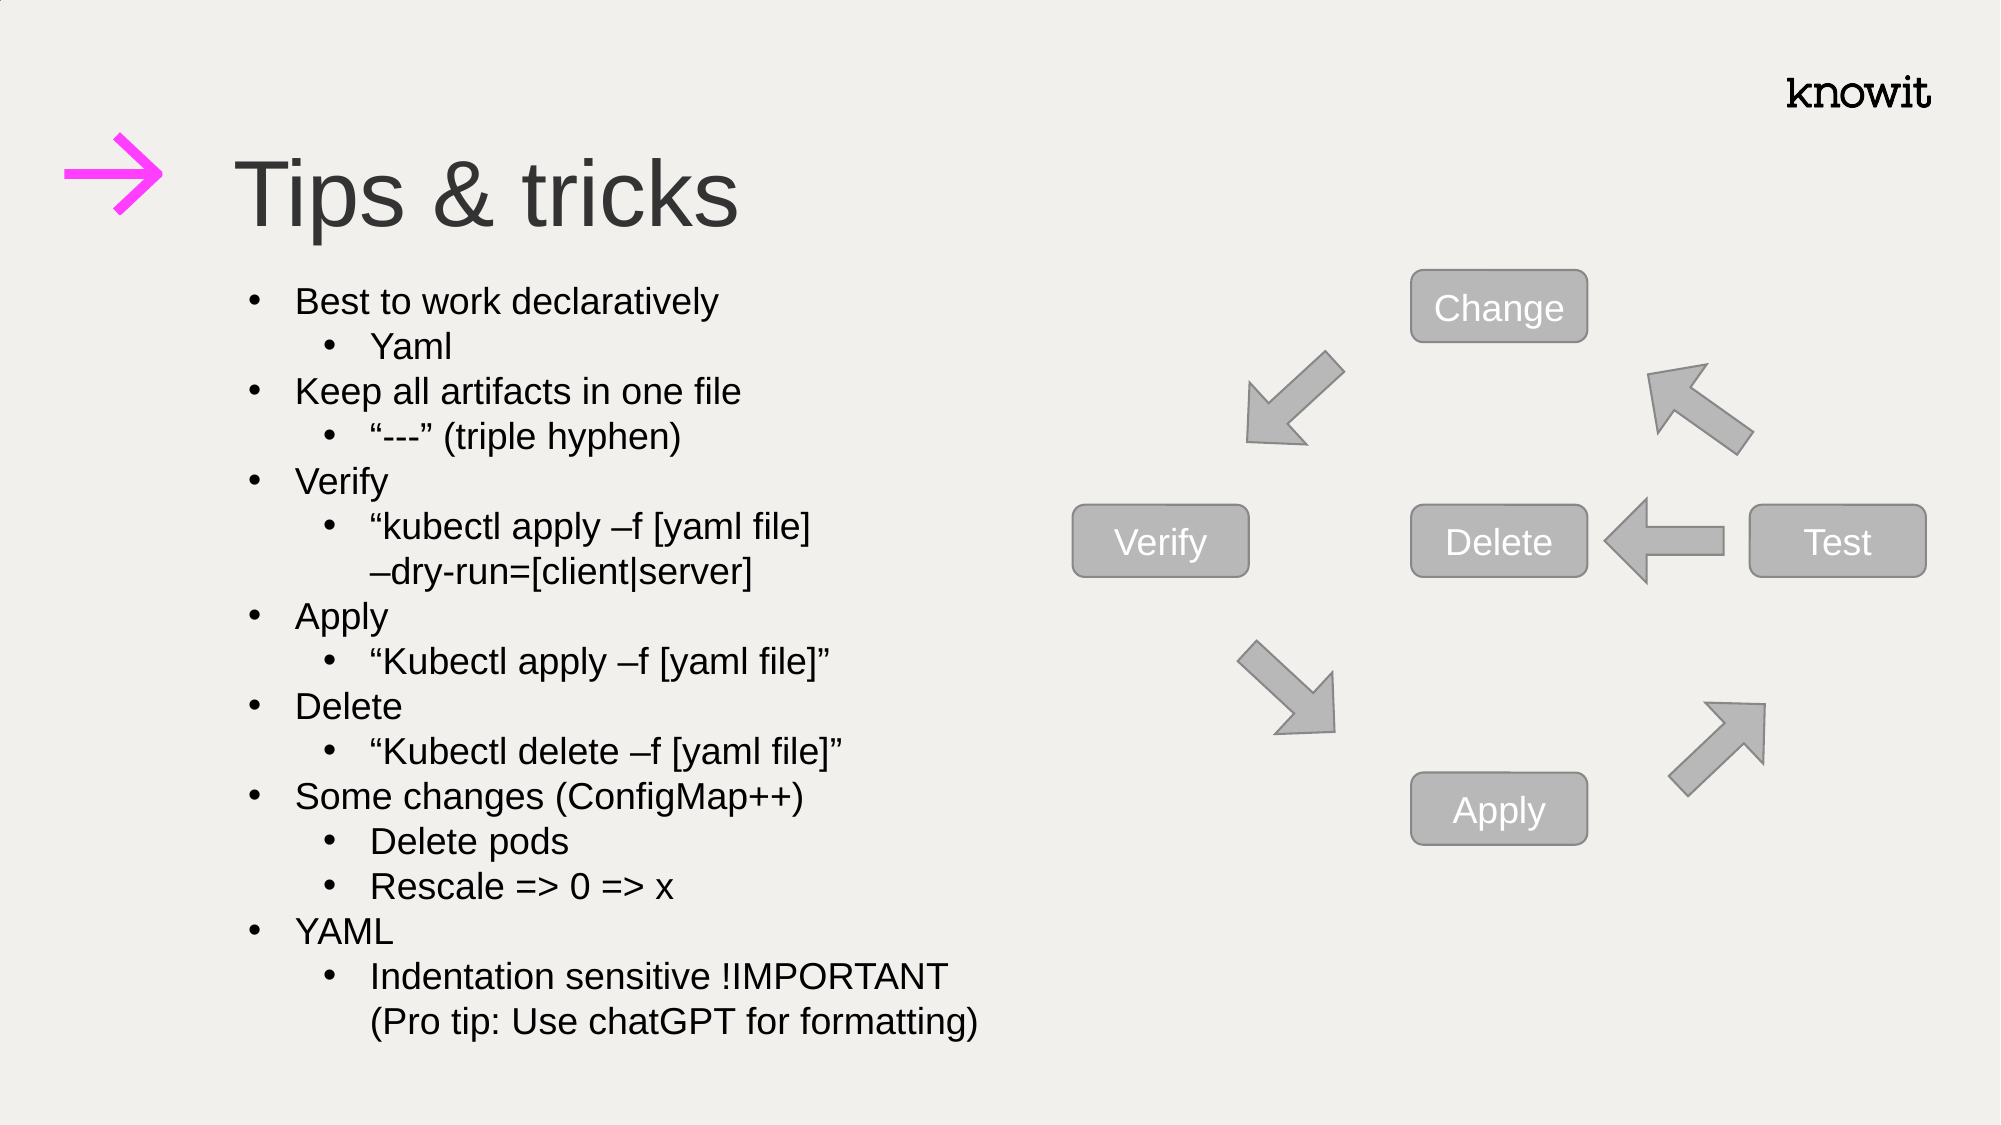

# Tips & tricks
Change
Best to work declaratively
Yaml
Keep all artifacts in one file
“---” (triple hyphen)
Verify
“kubectl apply –f [yaml file]
–dry-run=[client|server]
Apply
“Kubectl apply –f [yaml file]”
Delete
“Kubectl delete –f [yaml file]”
Some changes (ConfigMap++)
Delete pods
Rescale => 0 => x
YAML
Indentation sensitive !IMPORTANT
(Pro tip: Use chatGPT for formatting)

Verify
Delete
Test

Apply